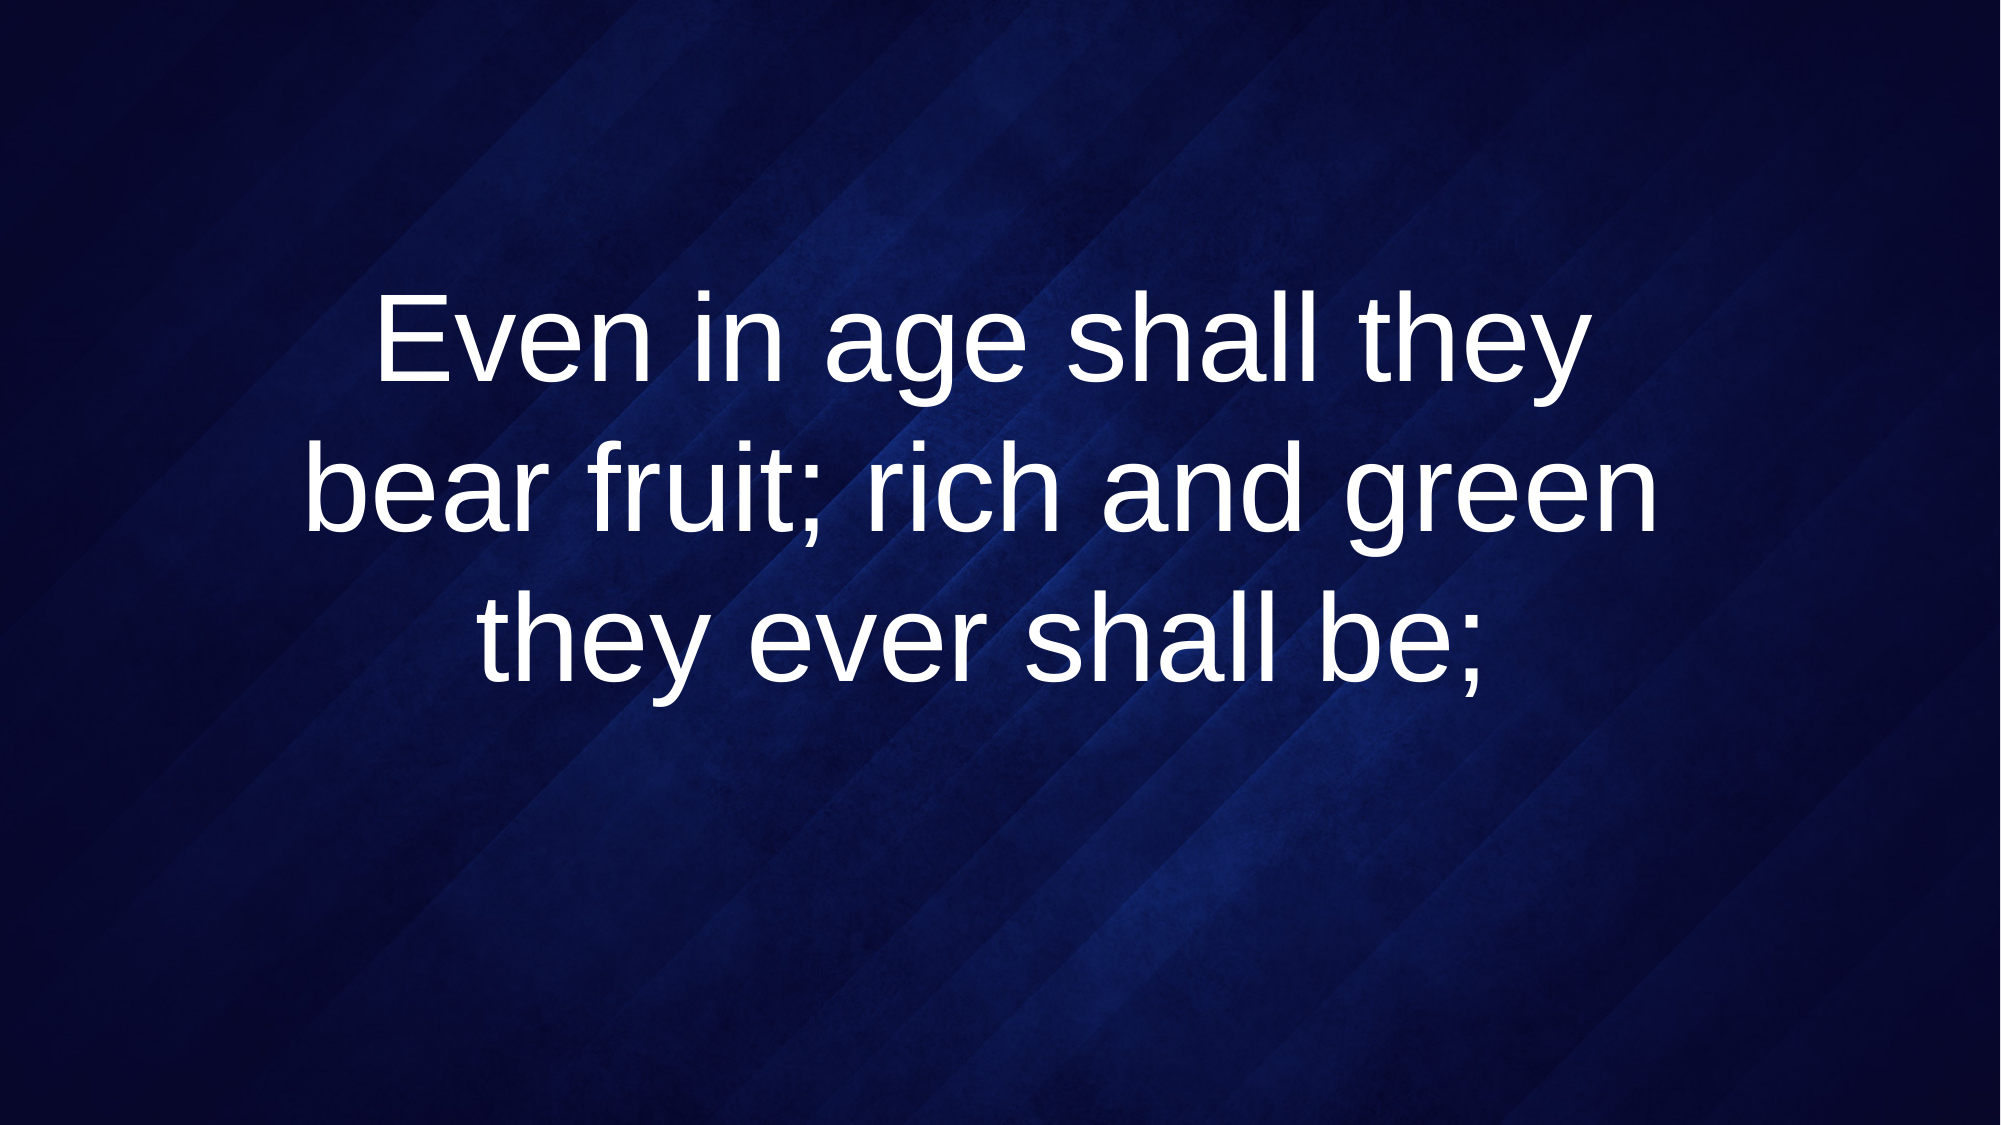

# Even in age shall they bear fruit; rich and green they ever shall be;